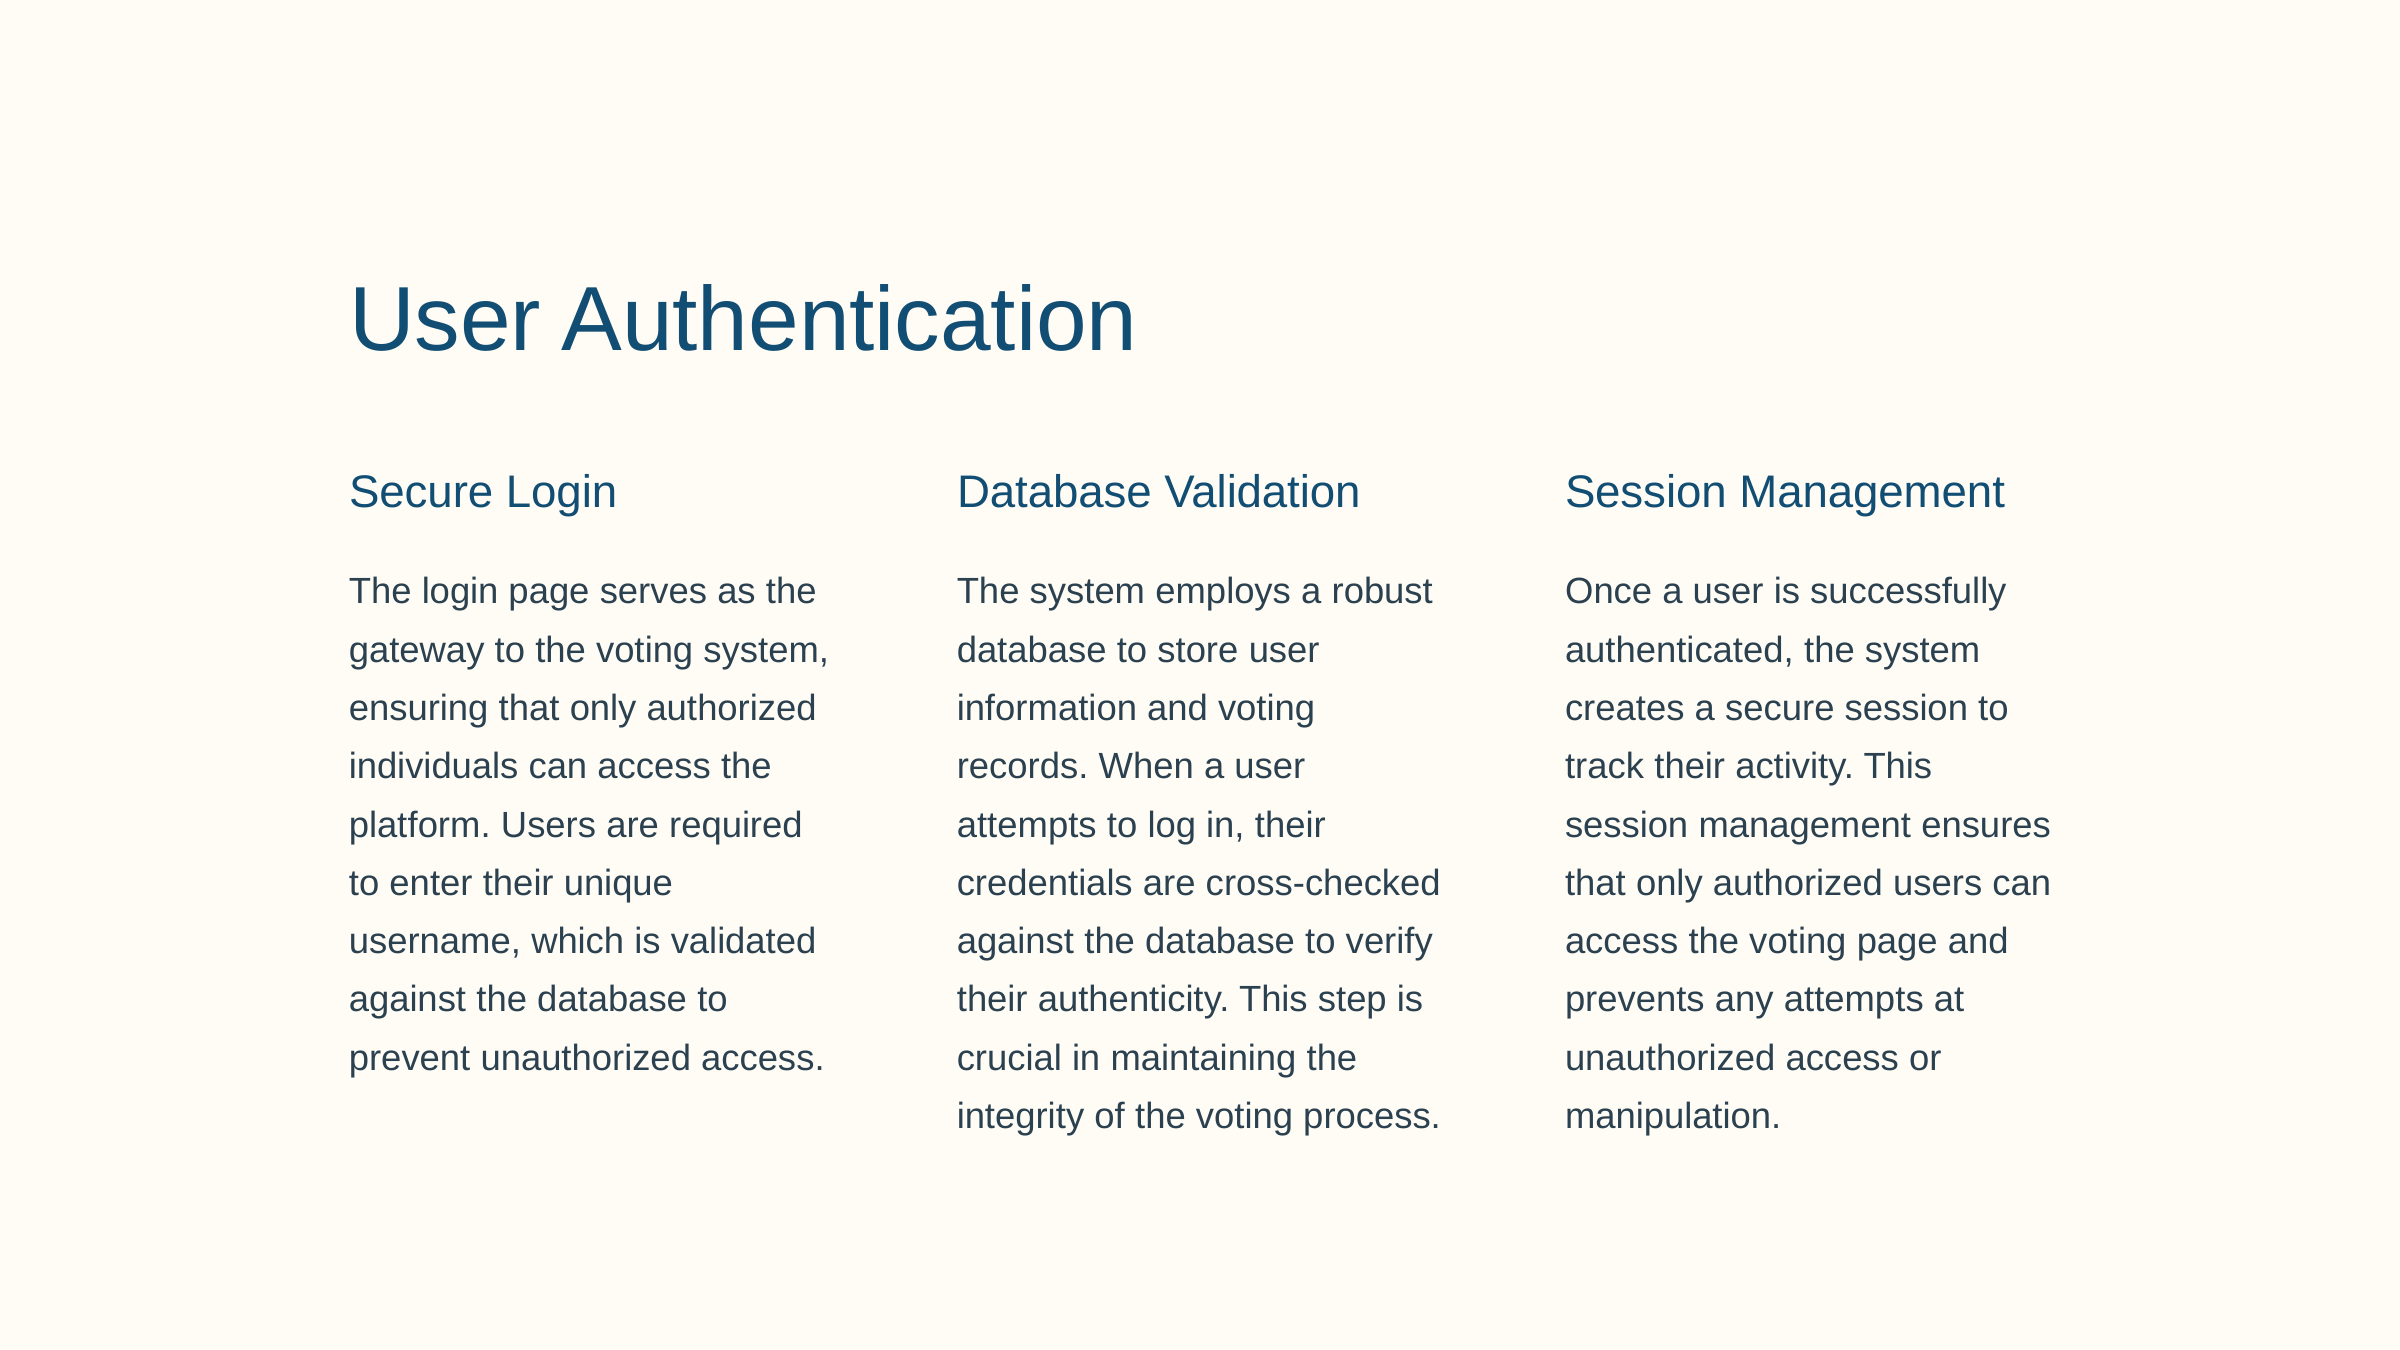

User Authentication
Secure Login
Database Validation
Session Management
The login page serves as the gateway to the voting system, ensuring that only authorized individuals can access the platform. Users are required to enter their unique username, which is validated against the database to prevent unauthorized access.
The system employs a robust database to store user information and voting records. When a user attempts to log in, their credentials are cross-checked against the database to verify their authenticity. This step is crucial in maintaining the integrity of the voting process.
Once a user is successfully authenticated, the system creates a secure session to track their activity. This session management ensures that only authorized users can access the voting page and prevents any attempts at unauthorized access or manipulation.